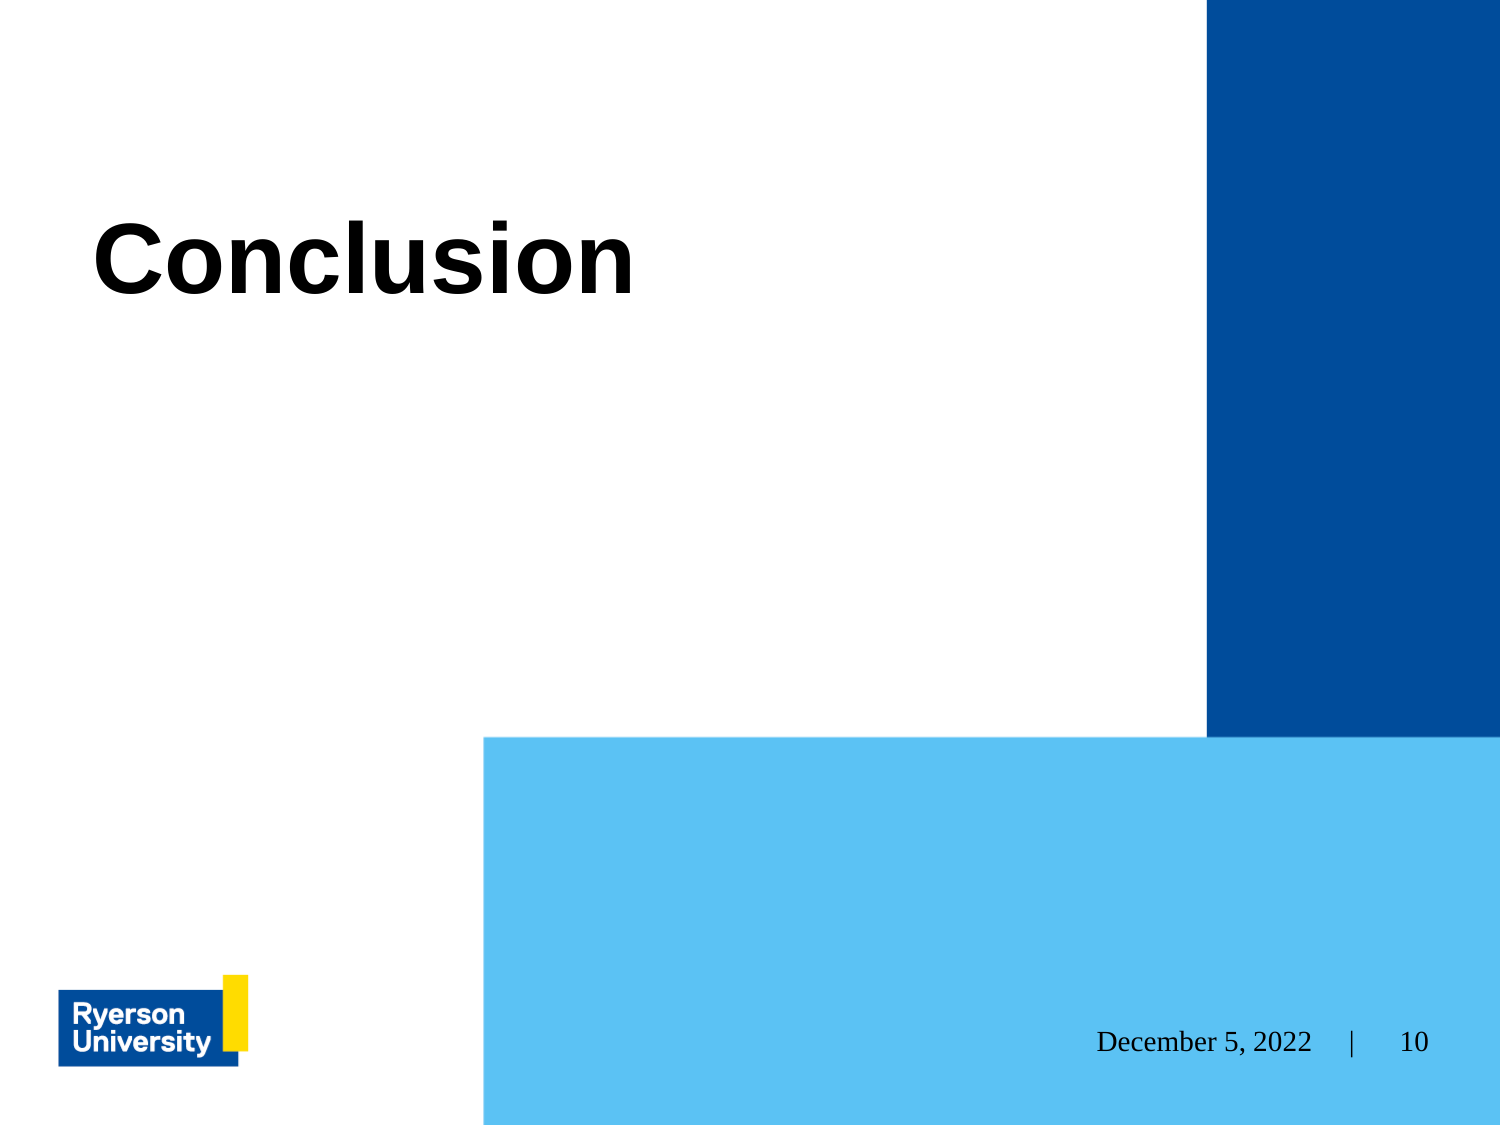

# Conclusion
10
December 5, 2022     |